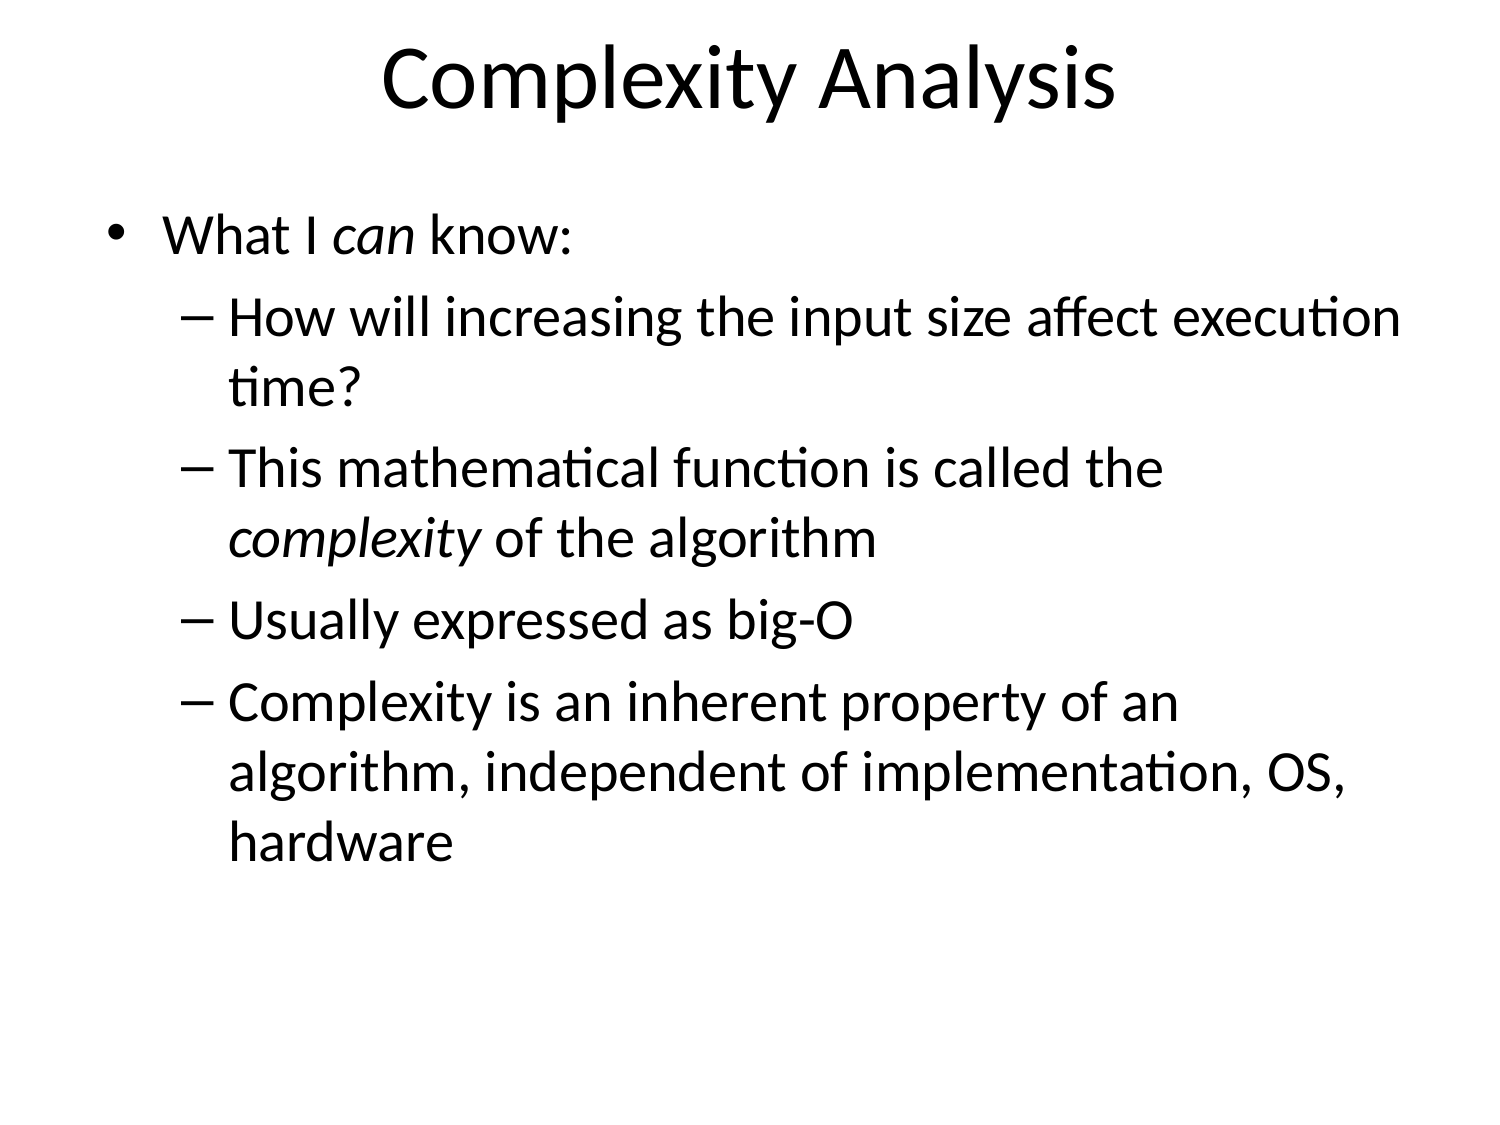

# Complexity Analysis
What I can know:
How will increasing the input size affect execution time?
This mathematical function is called the complexity of the algorithm
Usually expressed as big-O
Complexity is an inherent property of an algorithm, independent of implementation, OS, hardware